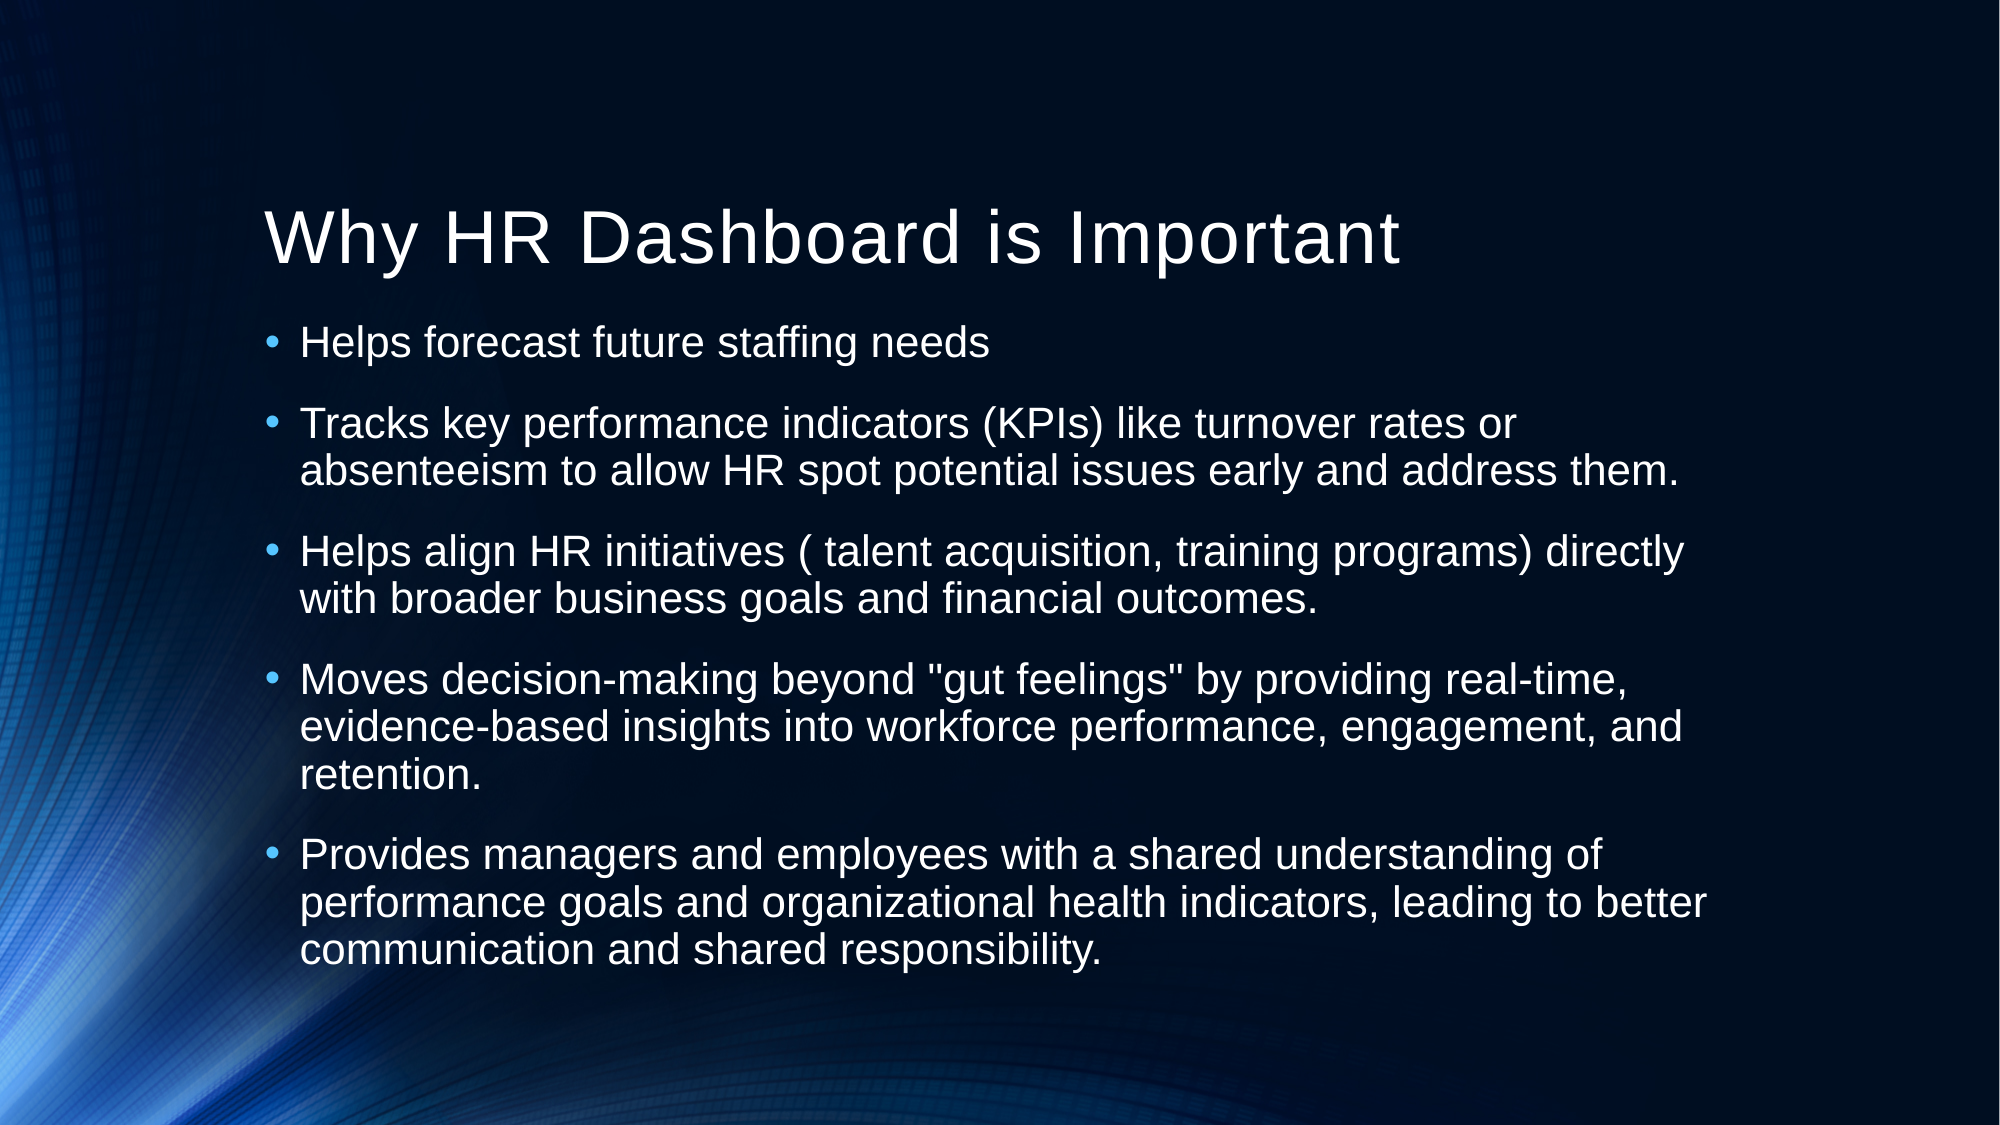

# Why HR Dashboard is Important
Helps forecast future staffing needs
Tracks key performance indicators (KPIs) like turnover rates or absenteeism to allow HR spot potential issues early and address them.
Helps align HR initiatives ( talent acquisition, training programs) directly with broader business goals and financial outcomes.
Moves decision-making beyond "gut feelings" by providing real-time, evidence-based insights into workforce performance, engagement, and retention.
Provides managers and employees with a shared understanding of performance goals and organizational health indicators, leading to better communication and shared responsibility.